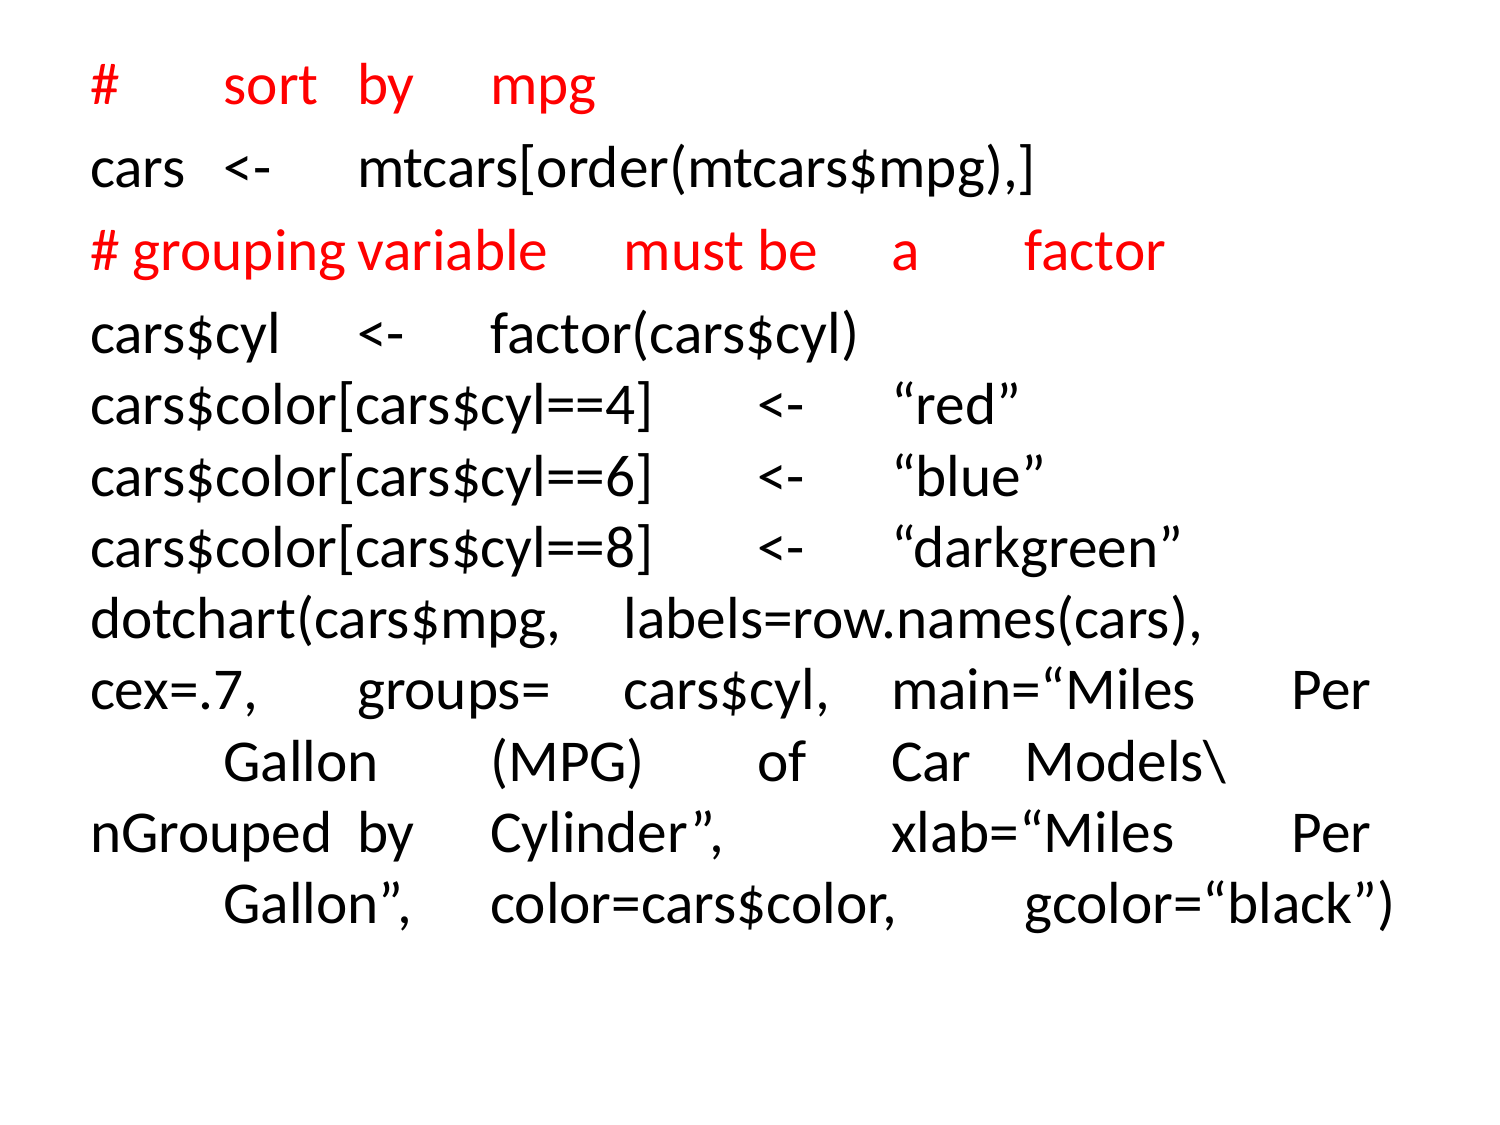

#	sort	by	mpg
cars	<-	mtcars[order(mtcars$mpg),]
# grouping	variable	must	be	a	factor
cars$cyl	<-	factor(cars$cyl) cars$color[cars$cyl==4]	<-	“red” cars$color[cars$cyl==6]	<-	“blue” cars$color[cars$cyl==8]	<-	“darkgreen” dotchart(cars$mpg,	labels=row.names(cars),	cex=.7,	groups=	cars$cyl,		main=“Miles	Per	Gallon	(MPG)	of	Car	Models\nGrouped	by	Cylinder”,		xlab=“Miles	Per	Gallon”,	color=cars$color,	gcolor=“black”)